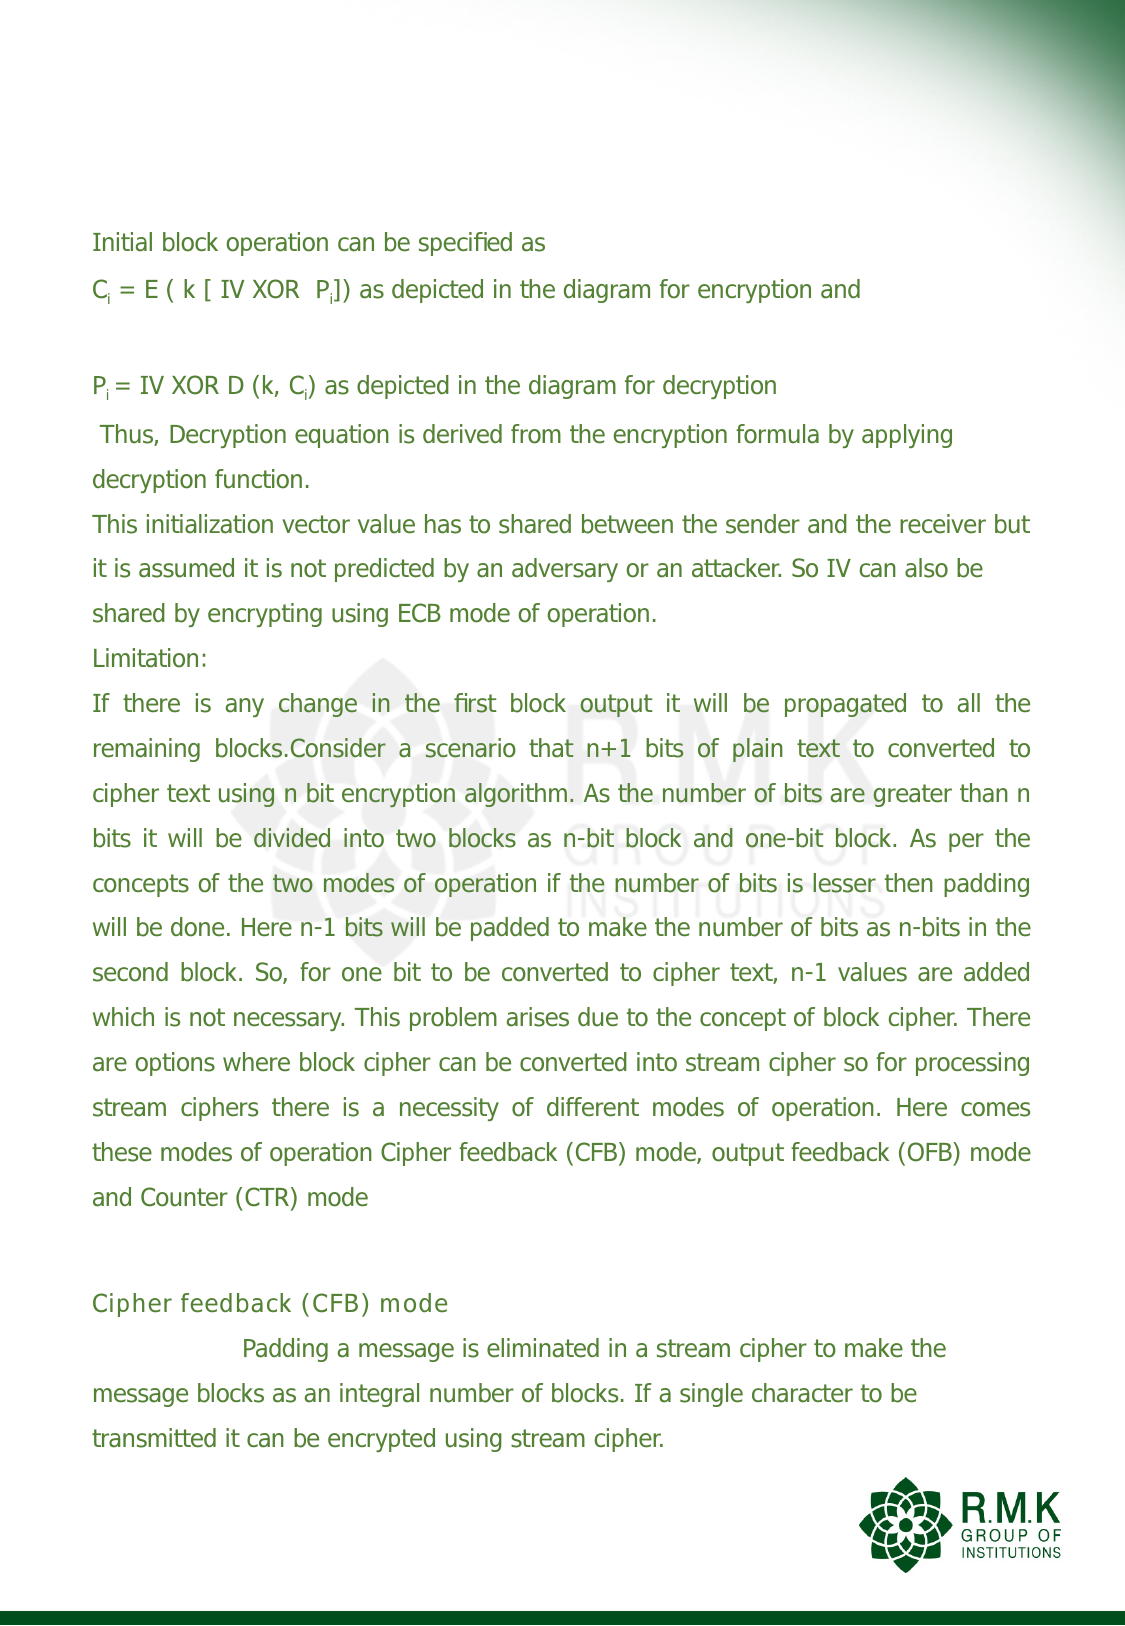

#

Initial block operation can be specified as
Ci = E ( k [ IV XOR  Pi]) as depicted in the diagram for encryption and

Pi = IV XOR D (k, Ci) as depicted in the diagram for decryption
 Thus, Decryption equation is derived from the encryption formula by applying decryption function.
This initialization vector value has to shared between the sender and the receiver but it is assumed it is not predicted by an adversary or an attacker. So IV can also be shared by encrypting using ECB mode of operation.
Limitation:
If there is any change in the first block output it will be propagated to all the remaining blocks.Consider a scenario that n+1 bits of plain text to converted to cipher text using n bit encryption algorithm. As the number of bits are greater than n bits it will be divided into two blocks as n-bit block and one-bit block. As per the concepts of the two modes of operation if the number of bits is lesser then padding will be done. Here n-1 bits will be padded to make the number of bits as n-bits in the second block. So, for one bit to be converted to cipher text, n-1 values are added which is not necessary. This problem arises due to the concept of block cipher. There are options where block cipher can be converted into stream cipher so for processing stream ciphers there is a necessity of different modes of operation. Here comes these modes of operation Cipher feedback (CFB) mode, output feedback (OFB) mode and Counter (CTR) mode

Cipher feedback (CFB) mode
	Padding a message is eliminated in a stream cipher to make the message blocks as an integral number of blocks. If a single character to be transmitted it can be encrypted using stream cipher.